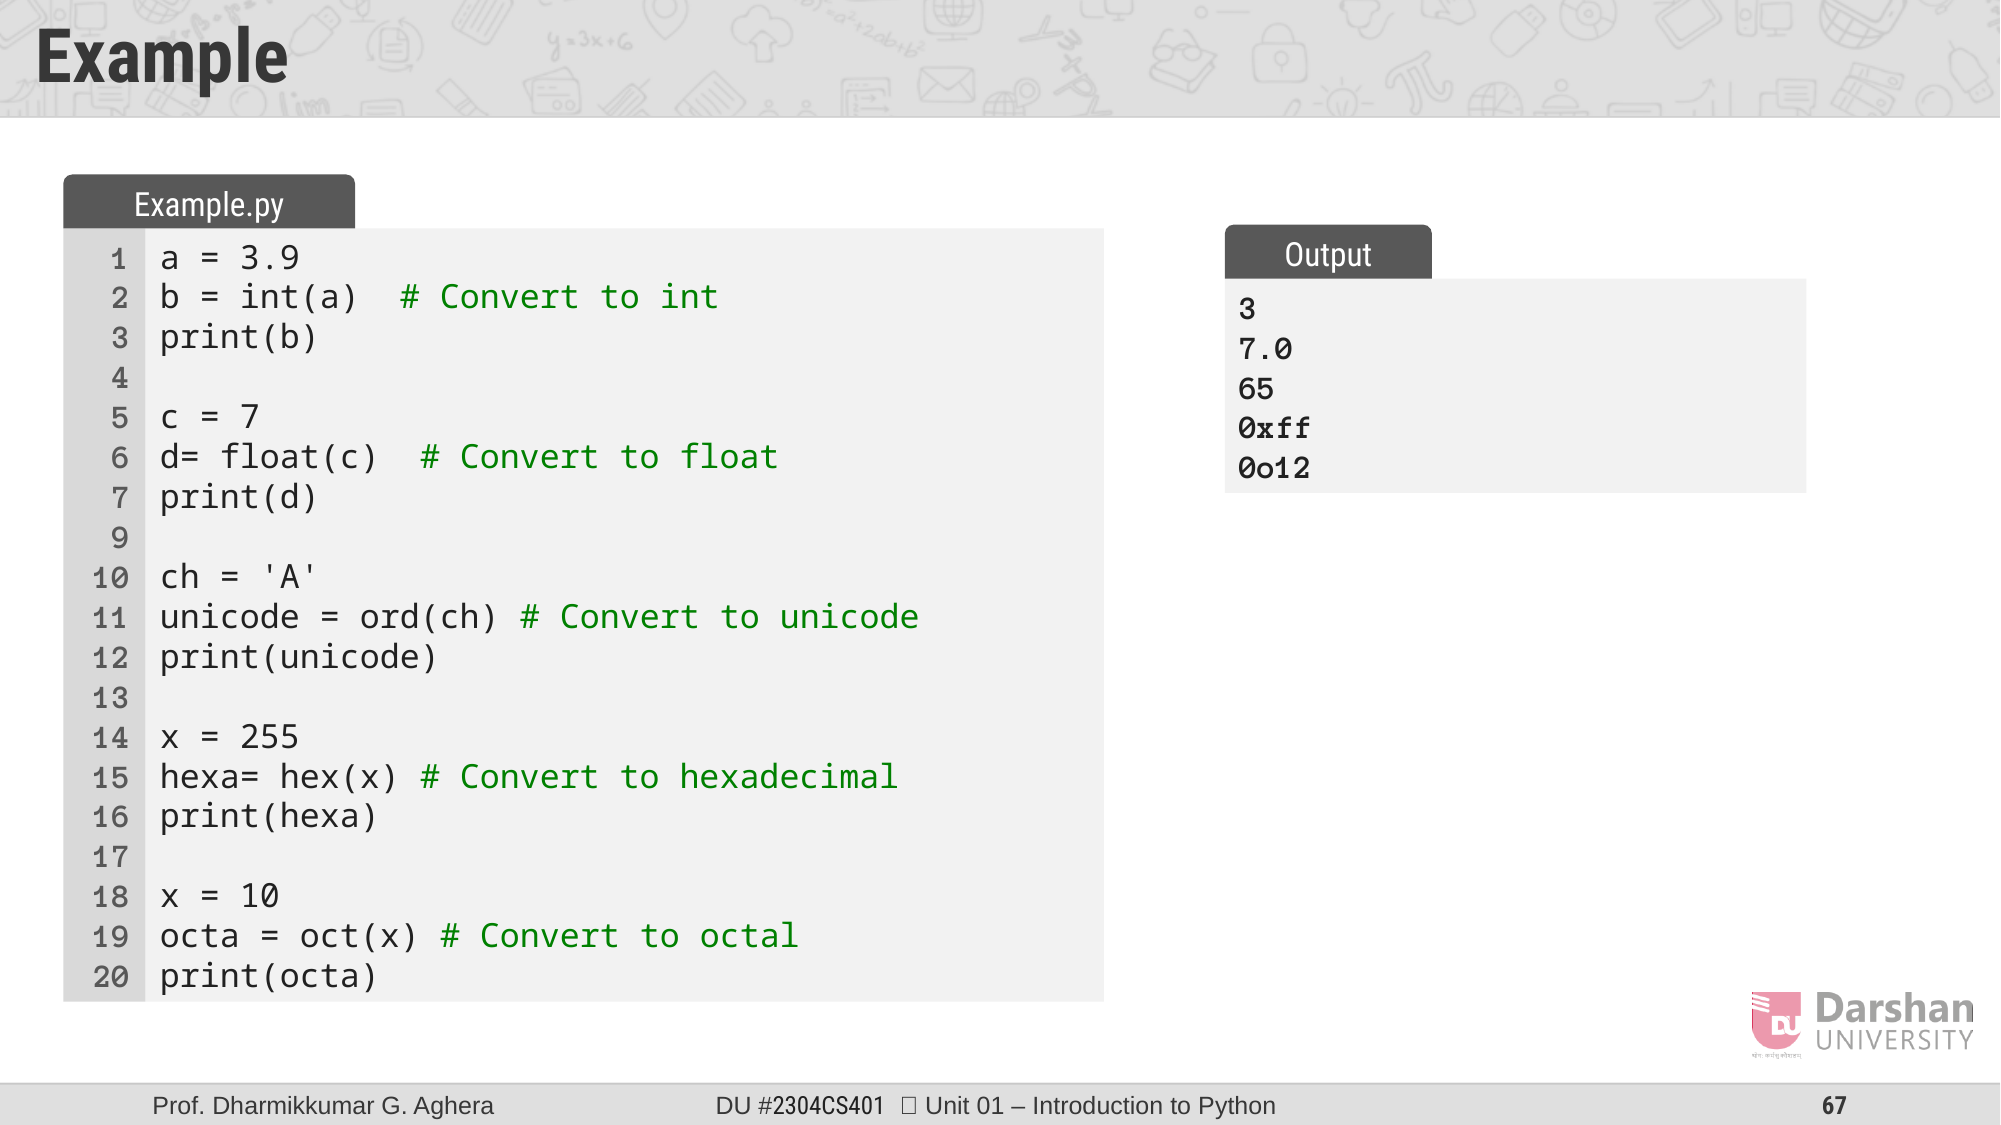

# Example

Example.py
Output
1
2
3
4
5
6
7
9
10
11
12
13
14
15
16
17
18
19
20
a = 3.9
b = int(a)  # Convert to int
print(b)

c = 7
d= float(c)  # Convert to float
print(d)

ch = 'A'
unicode = ord(ch) # Convert to unicode
print(unicode)

x = 255
hexa= hex(x) # Convert to hexadecimal
print(hexa)

x = 10
octa = oct(x) # Convert to octal
print(octa)
3
7.0
65
0xff
0o12